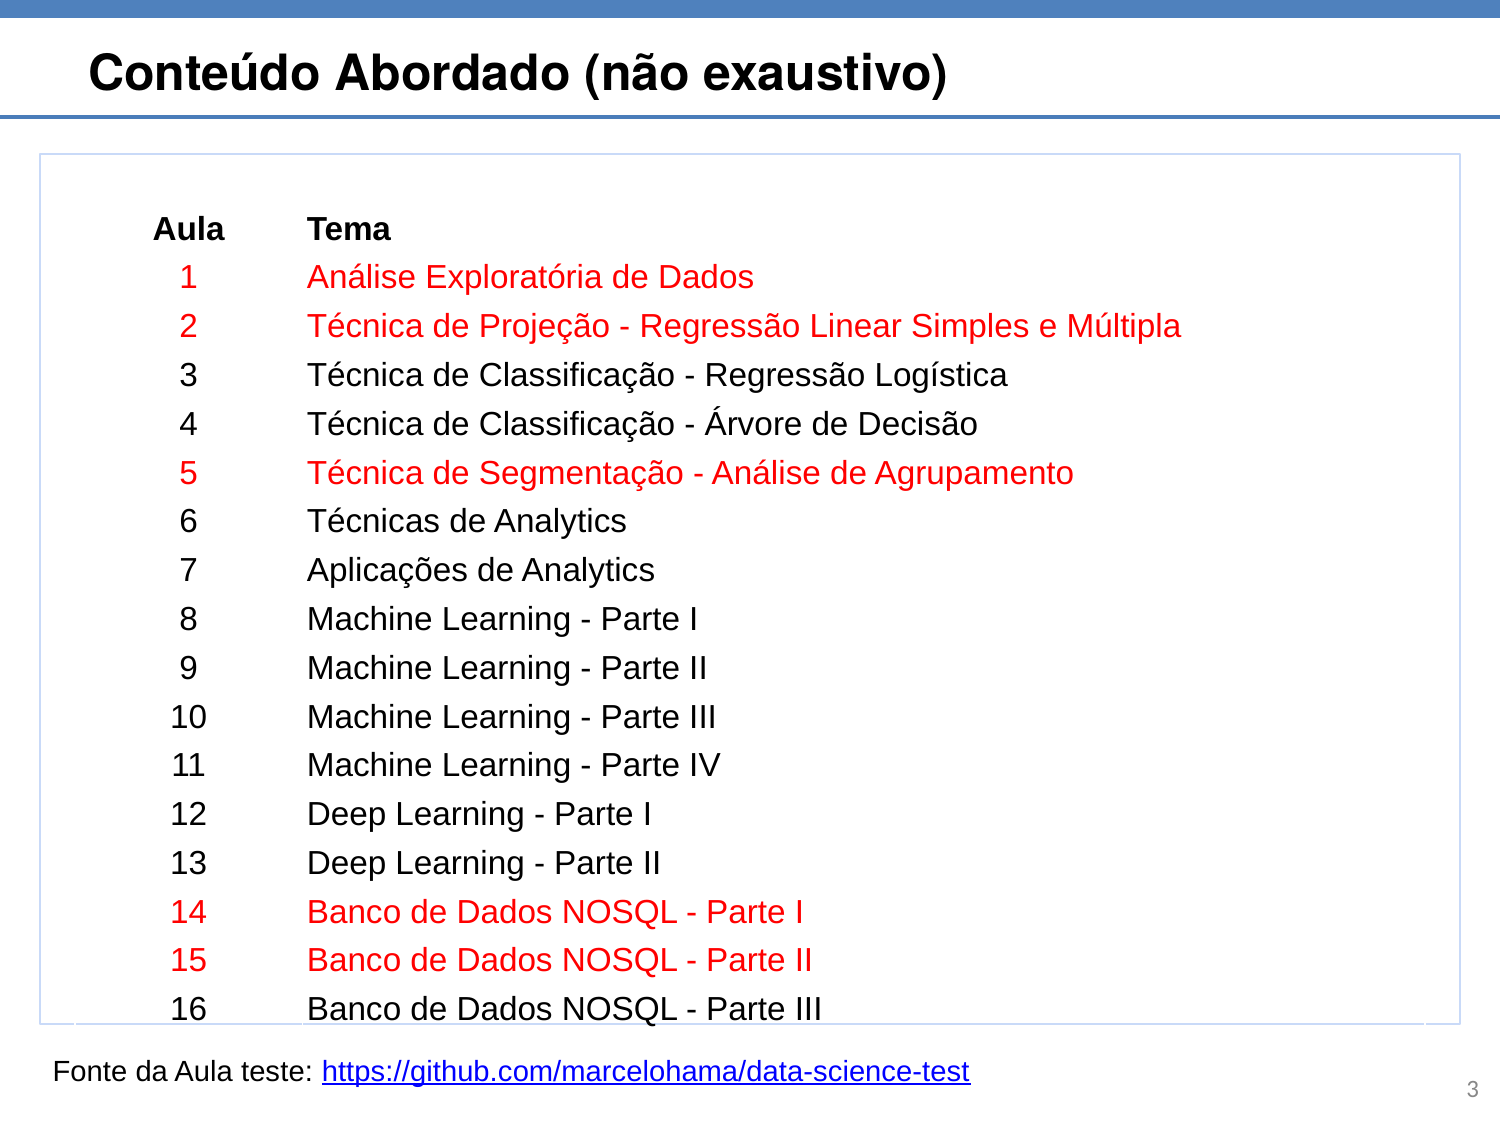

# Conteúdo Abordado (não exaustivo)
| Aula | Tema |
| --- | --- |
| 1 | Análise Exploratória de Dados |
| 2 | Técnica de Projeção - Regressão Linear Simples e Múltipla |
| 3 | Técnica de Classificação - Regressão Logística |
| 4 | Técnica de Classificação - Árvore de Decisão |
| 5 | Técnica de Segmentação - Análise de Agrupamento |
| 6 | Técnicas de Analytics |
| 7 | Aplicações de Analytics |
| 8 | Machine Learning - Parte I |
| 9 | Machine Learning - Parte II |
| 10 | Machine Learning - Parte III |
| 11 | Machine Learning - Parte IV |
| 12 | Deep Learning - Parte I |
| 13 | Deep Learning - Parte II |
| 14 | Banco de Dados NOSQL - Parte I |
| 15 | Banco de Dados NOSQL - Parte II |
| 16 | Banco de Dados NOSQL - Parte III |
Fonte da Aula teste: https://github.com/marcelohama/data-science-test
3